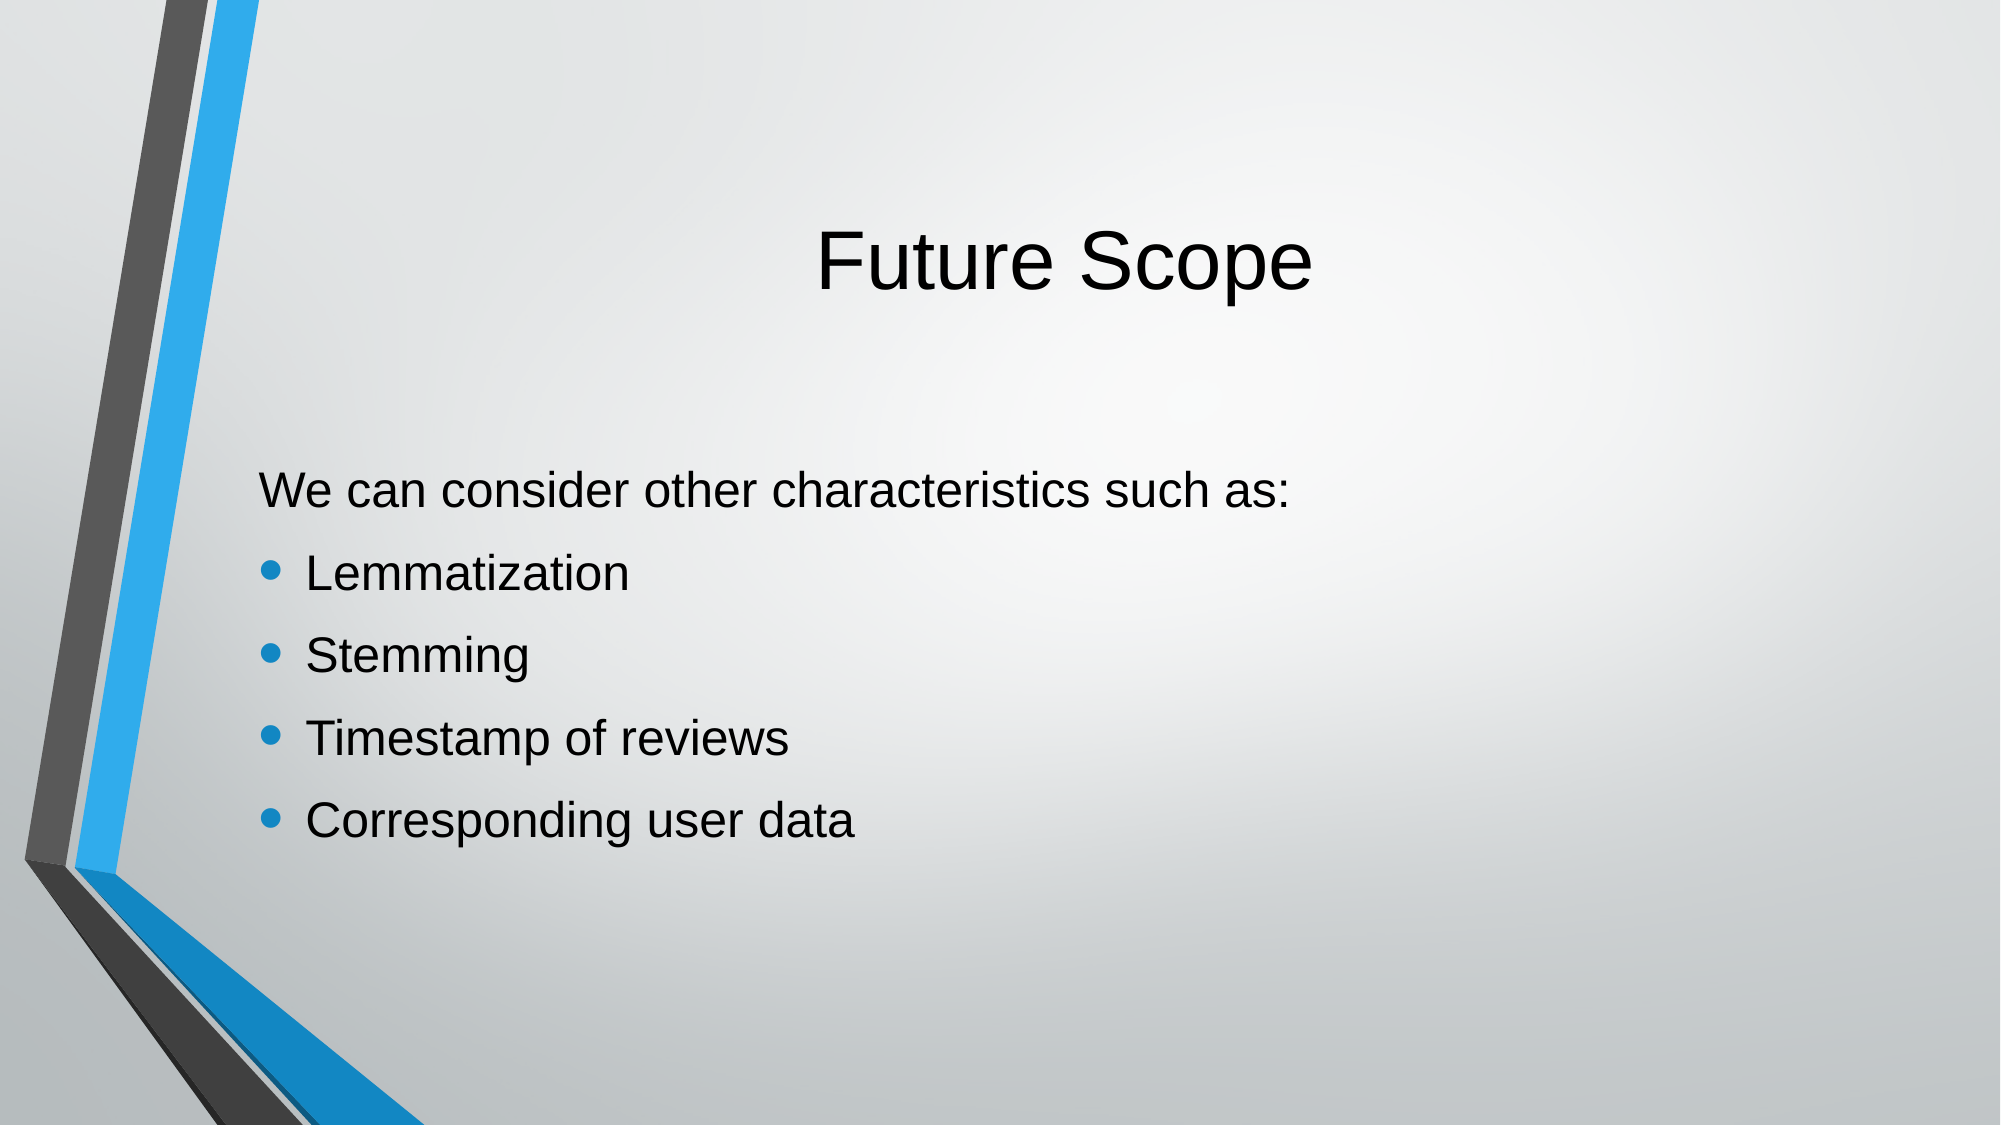

# Future Scope
We can consider other characteristics such as:
Lemmatization
Stemming
Timestamp of reviews
Corresponding user data